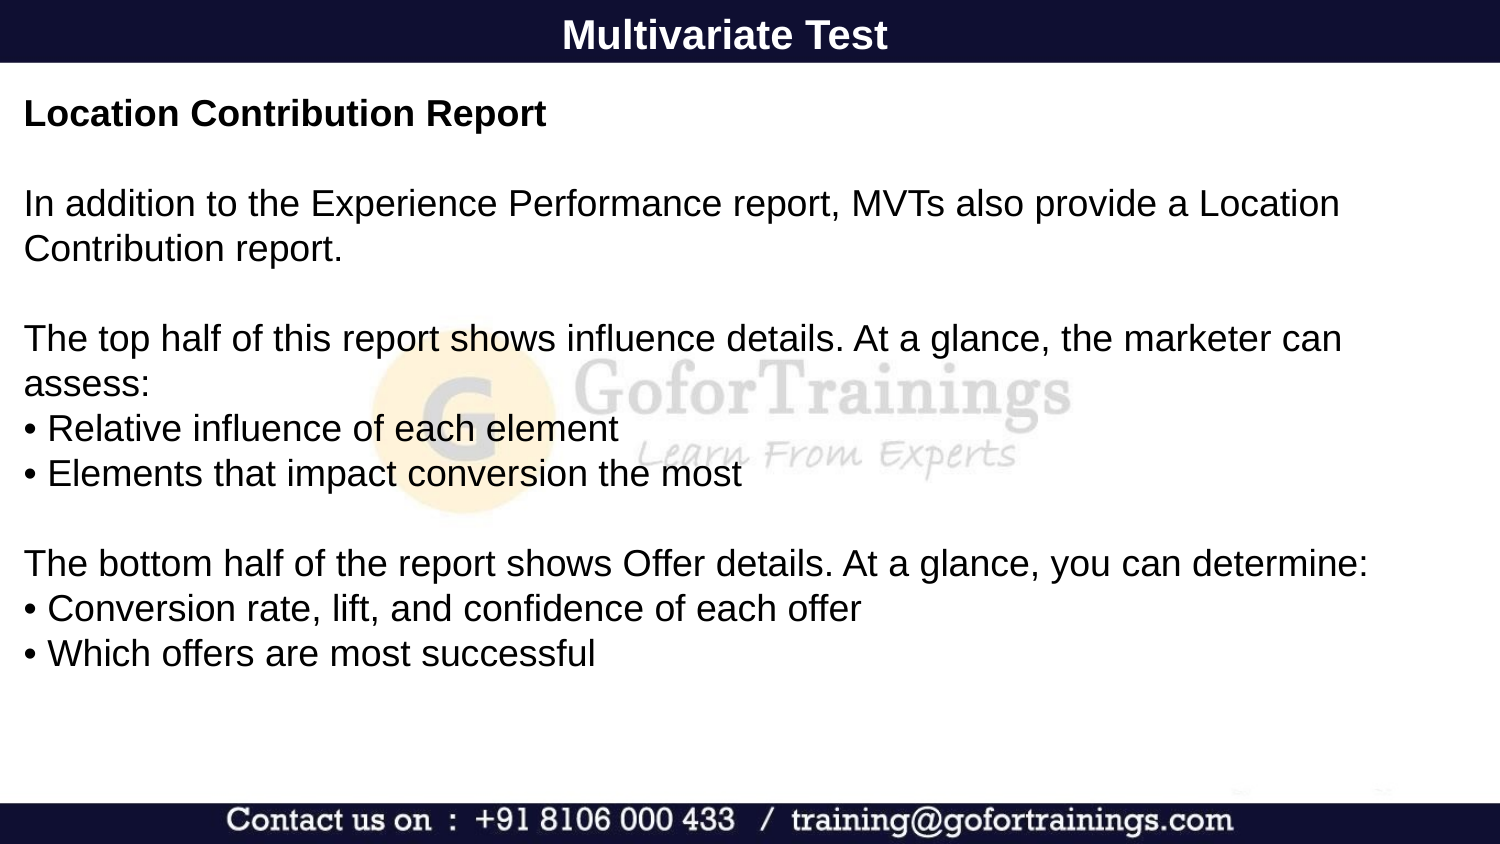

Multivariate Test
Location Contribution Report

In addition to the Experience Performance report, MVTs also provide a Location Contribution report.

The top half of this report shows influence details. At a glance, the marketer can assess:
• Relative influence of each element
• Elements that impact conversion the most

The bottom half of the report shows Offer details. At a glance, you can determine:
• Conversion rate, lift, and confidence of each offer
• Which offers are most successful